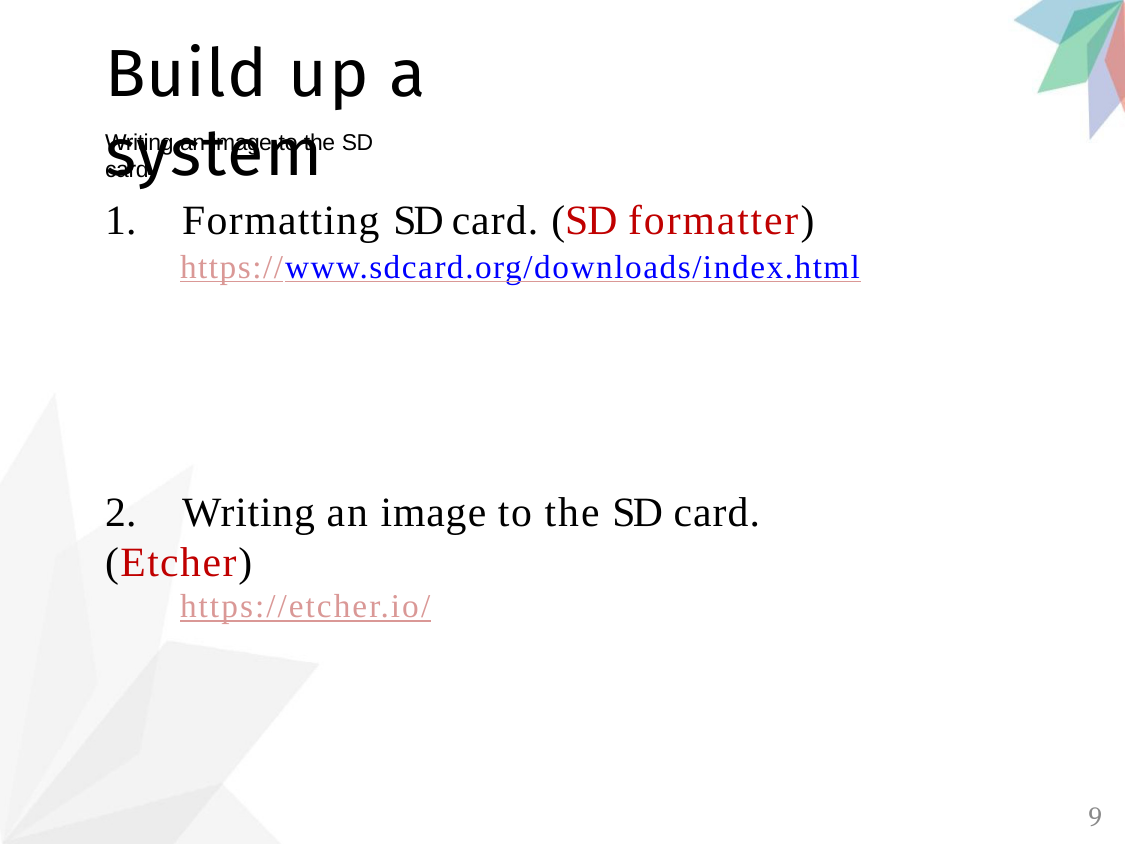

# Build up a system
Writing an image to the SD card
1.	Formatting SD card. (SD formatter)
https://www.sdcard.org/downloads/index.html
2.	Writing an image to the SD card. (Etcher)
https://etcher.io/
9